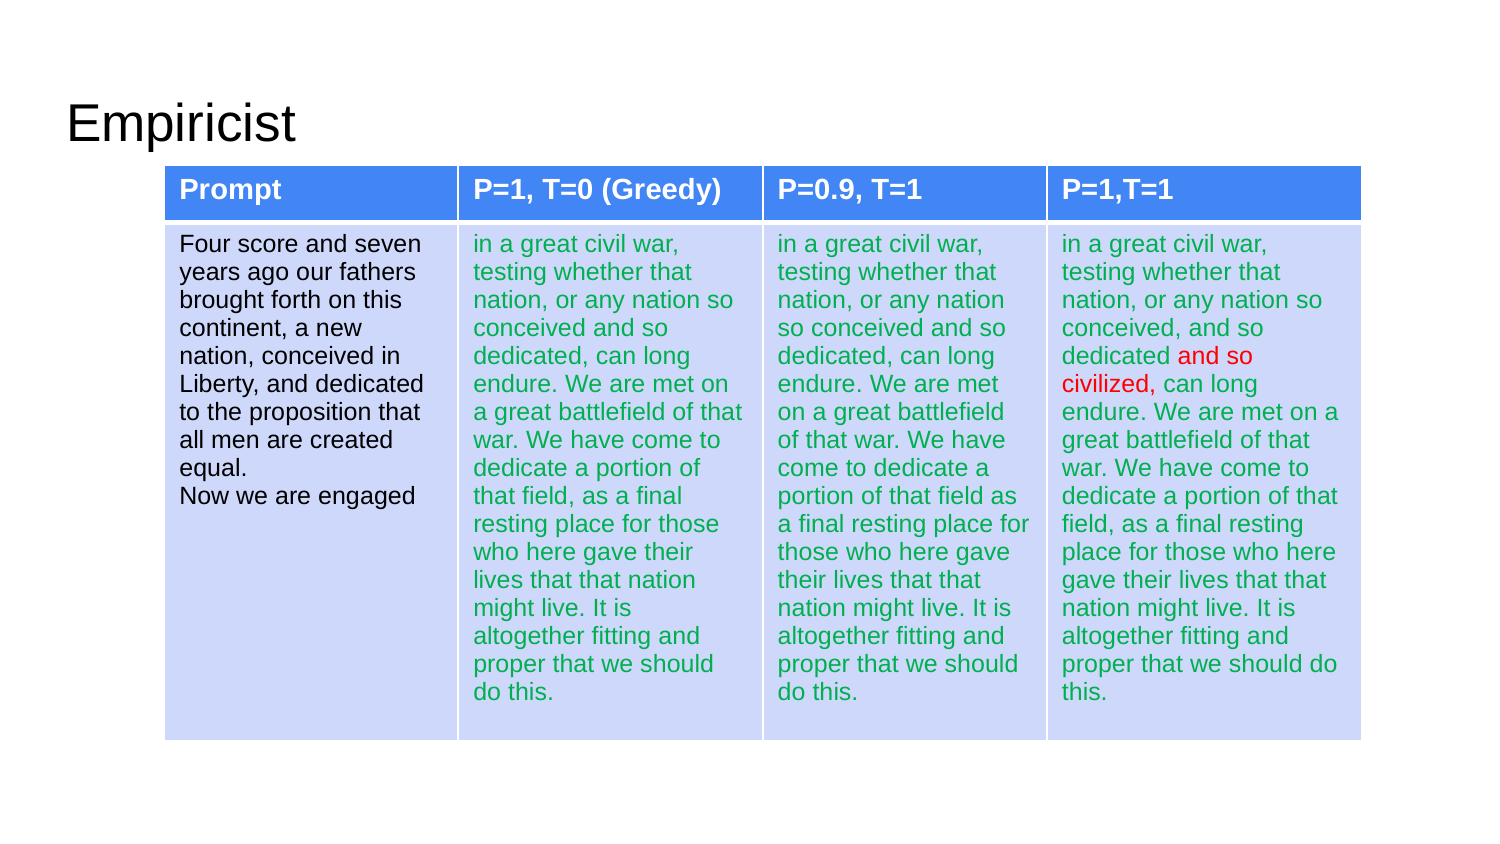

# Empiricist
| Prompt | P=1, T=0 (Greedy) | P=0.9, T=1 | P=1,T=1 |
| --- | --- | --- | --- |
| Four score and seven years ago our fathers brought forth on this continent, a new nation, conceived in Liberty, and dedicated to the proposition that all men are created equal. Now we are engaged | in a great civil war, testing whether that nation, or any nation so conceived and so dedicated, can long endure. We are met on a great battlefield of that war. We have come to dedicate a portion of that field, as a final resting place for those who here gave their lives that that nation might live. It is altogether fitting and proper that we should do this. | in a great civil war, testing whether that nation, or any nation so conceived and so dedicated, can long endure. We are met on a great battlefield of that war. We have come to dedicate a portion of that field as a final resting place for those who here gave their lives that that nation might live. It is altogether fitting and proper that we should do this. | in a great civil war, testing whether that nation, or any nation so conceived, and so dedicated and so civilized, can long endure. We are met on a great battlefield of that war. We have come to dedicate a portion of that field, as a final resting place for those who here gave their lives that that nation might live. It is altogether fitting and proper that we should do this. |